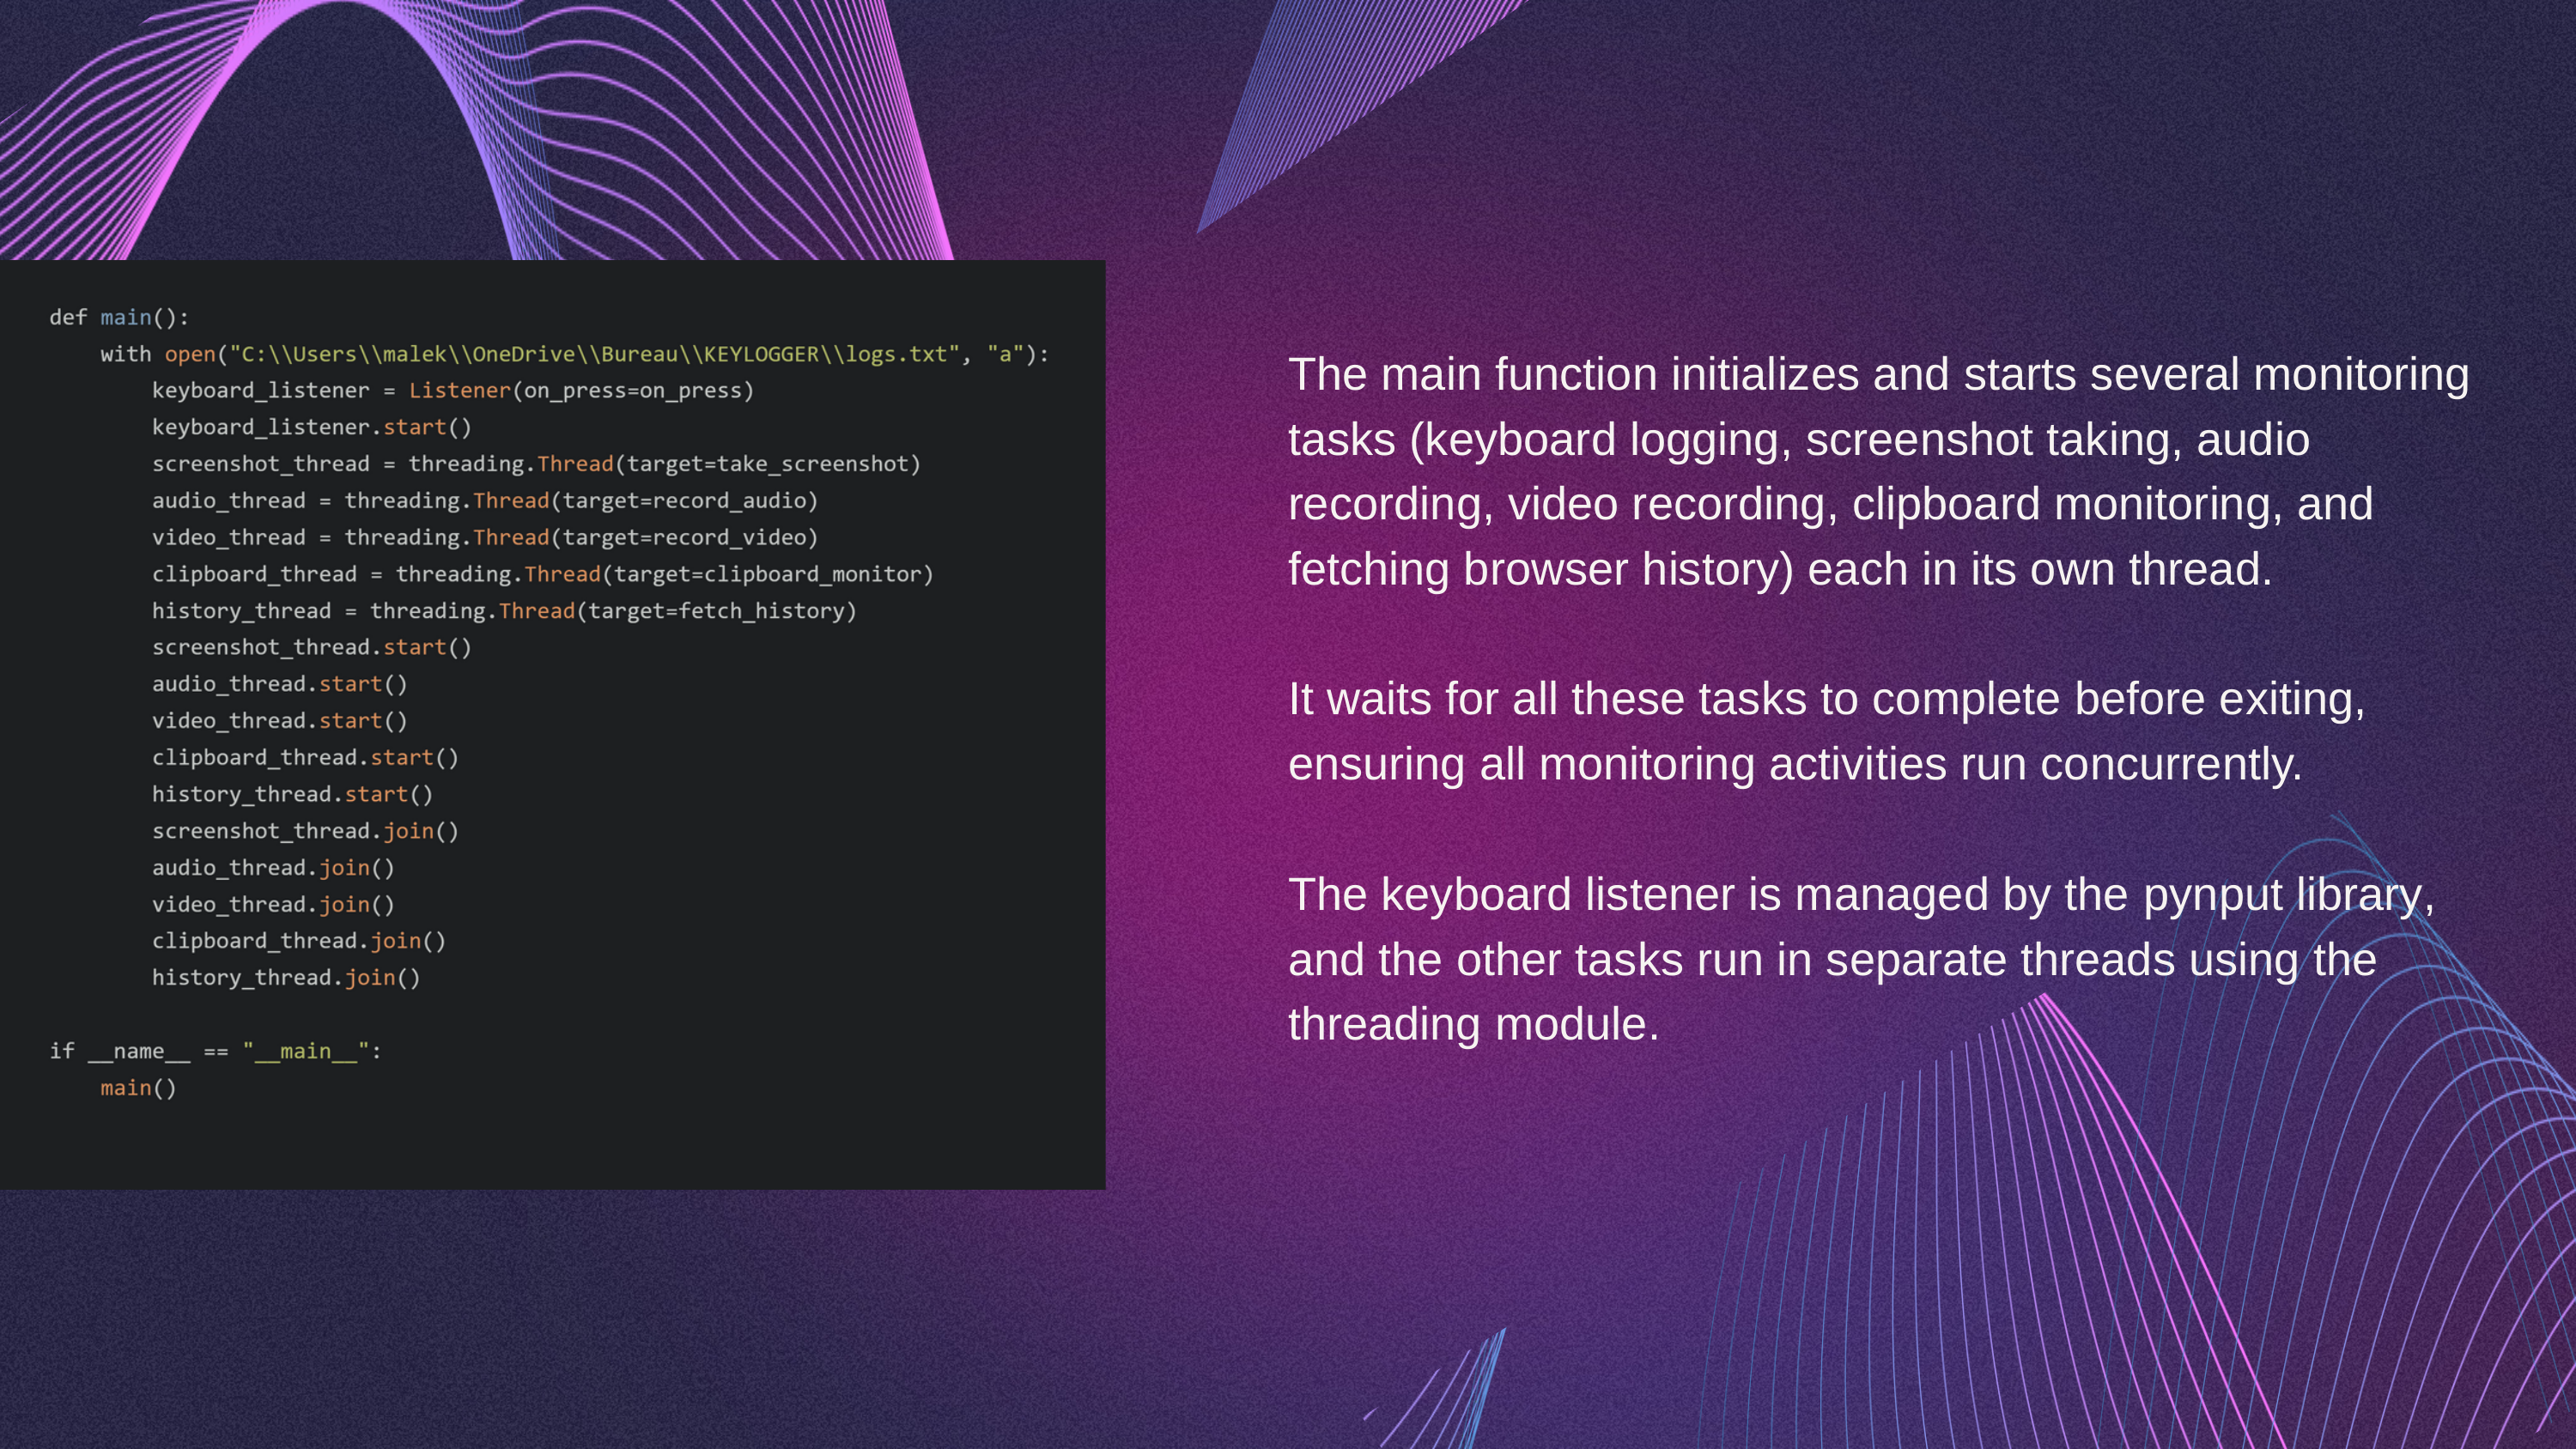

The main function initializes and starts several monitoring tasks (keyboard logging, screenshot taking, audio recording, video recording, clipboard monitoring, and fetching browser history) each in its own thread.

It waits for all these tasks to complete before exiting, ensuring all monitoring activities run concurrently.

The keyboard listener is managed by the pynput library, and the other tasks run in separate threads using the threading module.